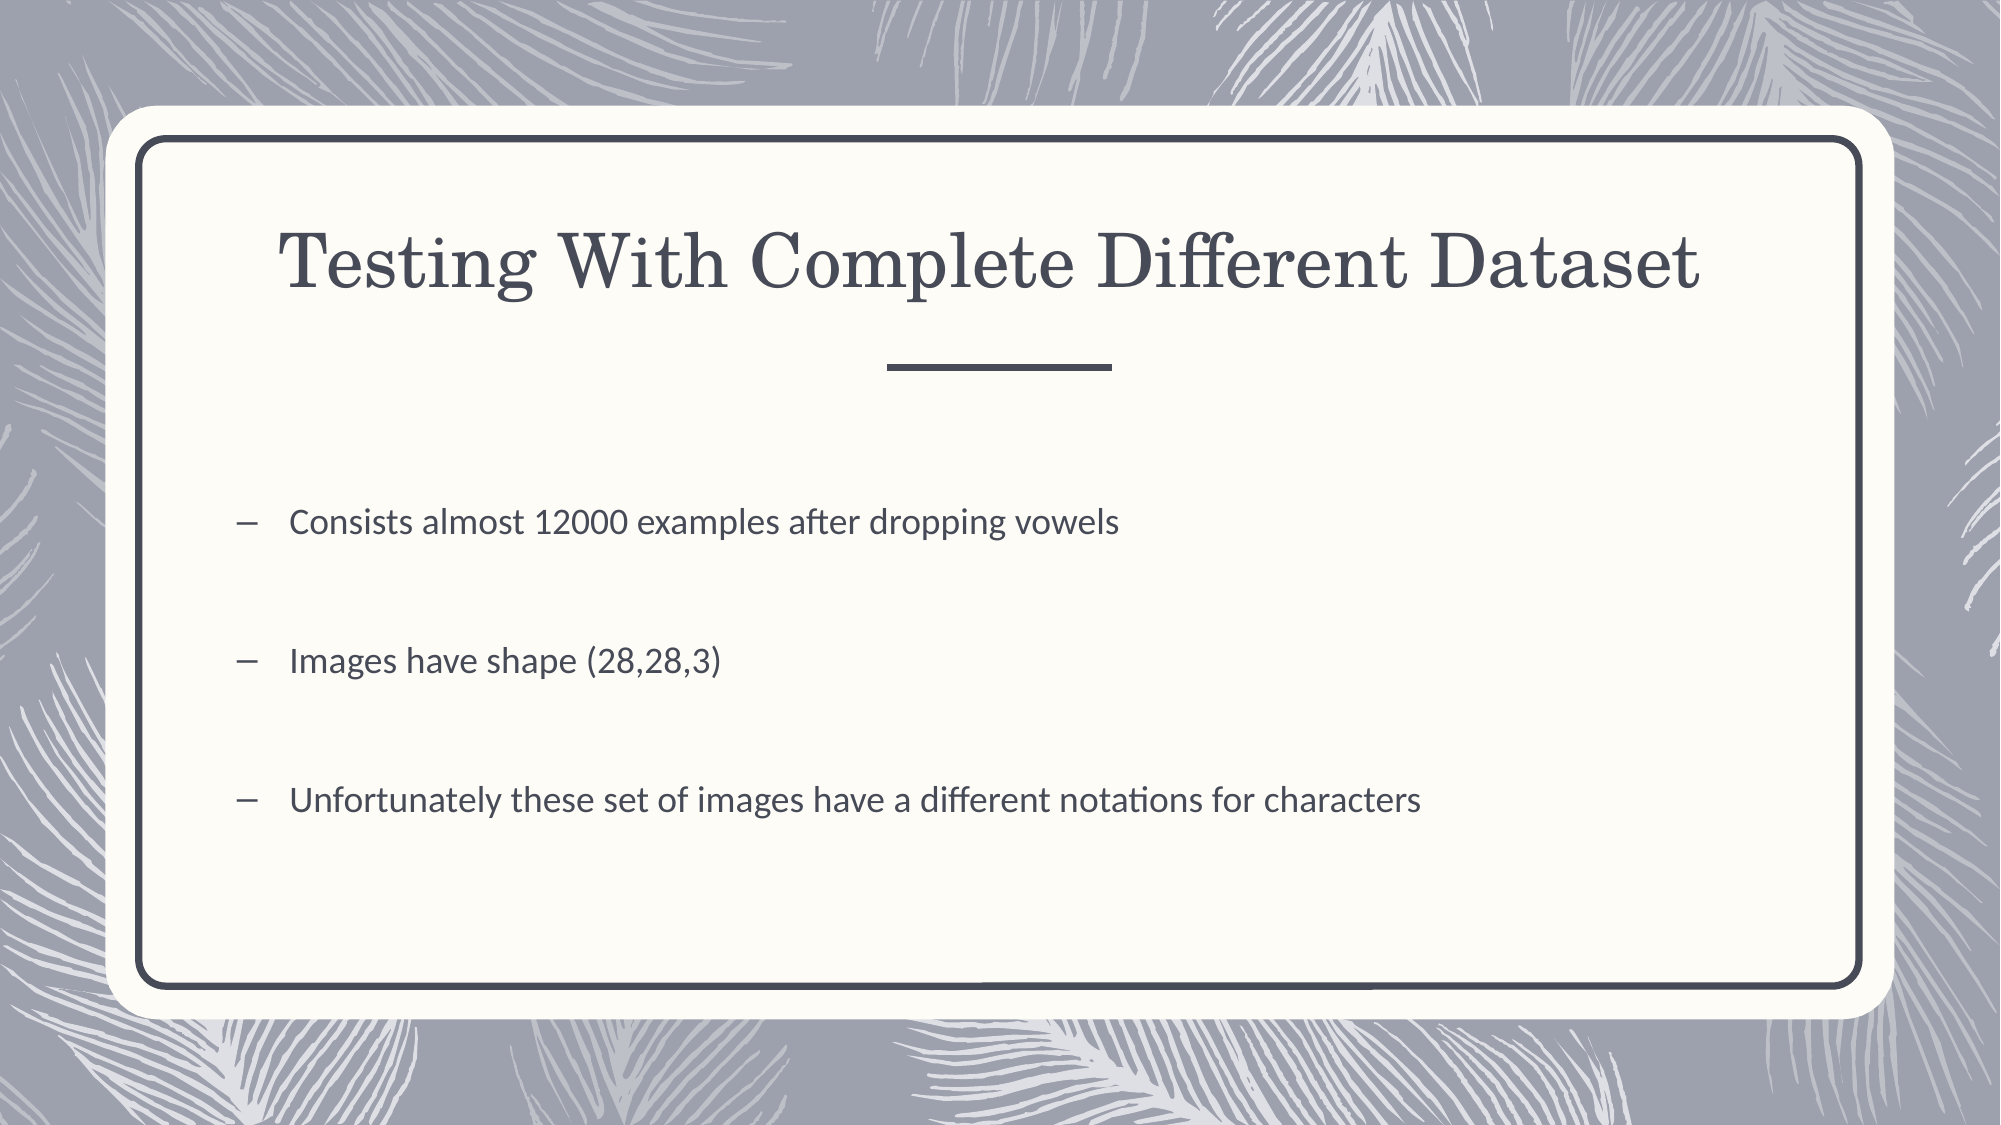

# Testing With Complete Different Dataset
Consists almost 12000 examples after dropping vowels

Images have shape (28,28,3)

Unfortunately these set of images have a different notations for characters